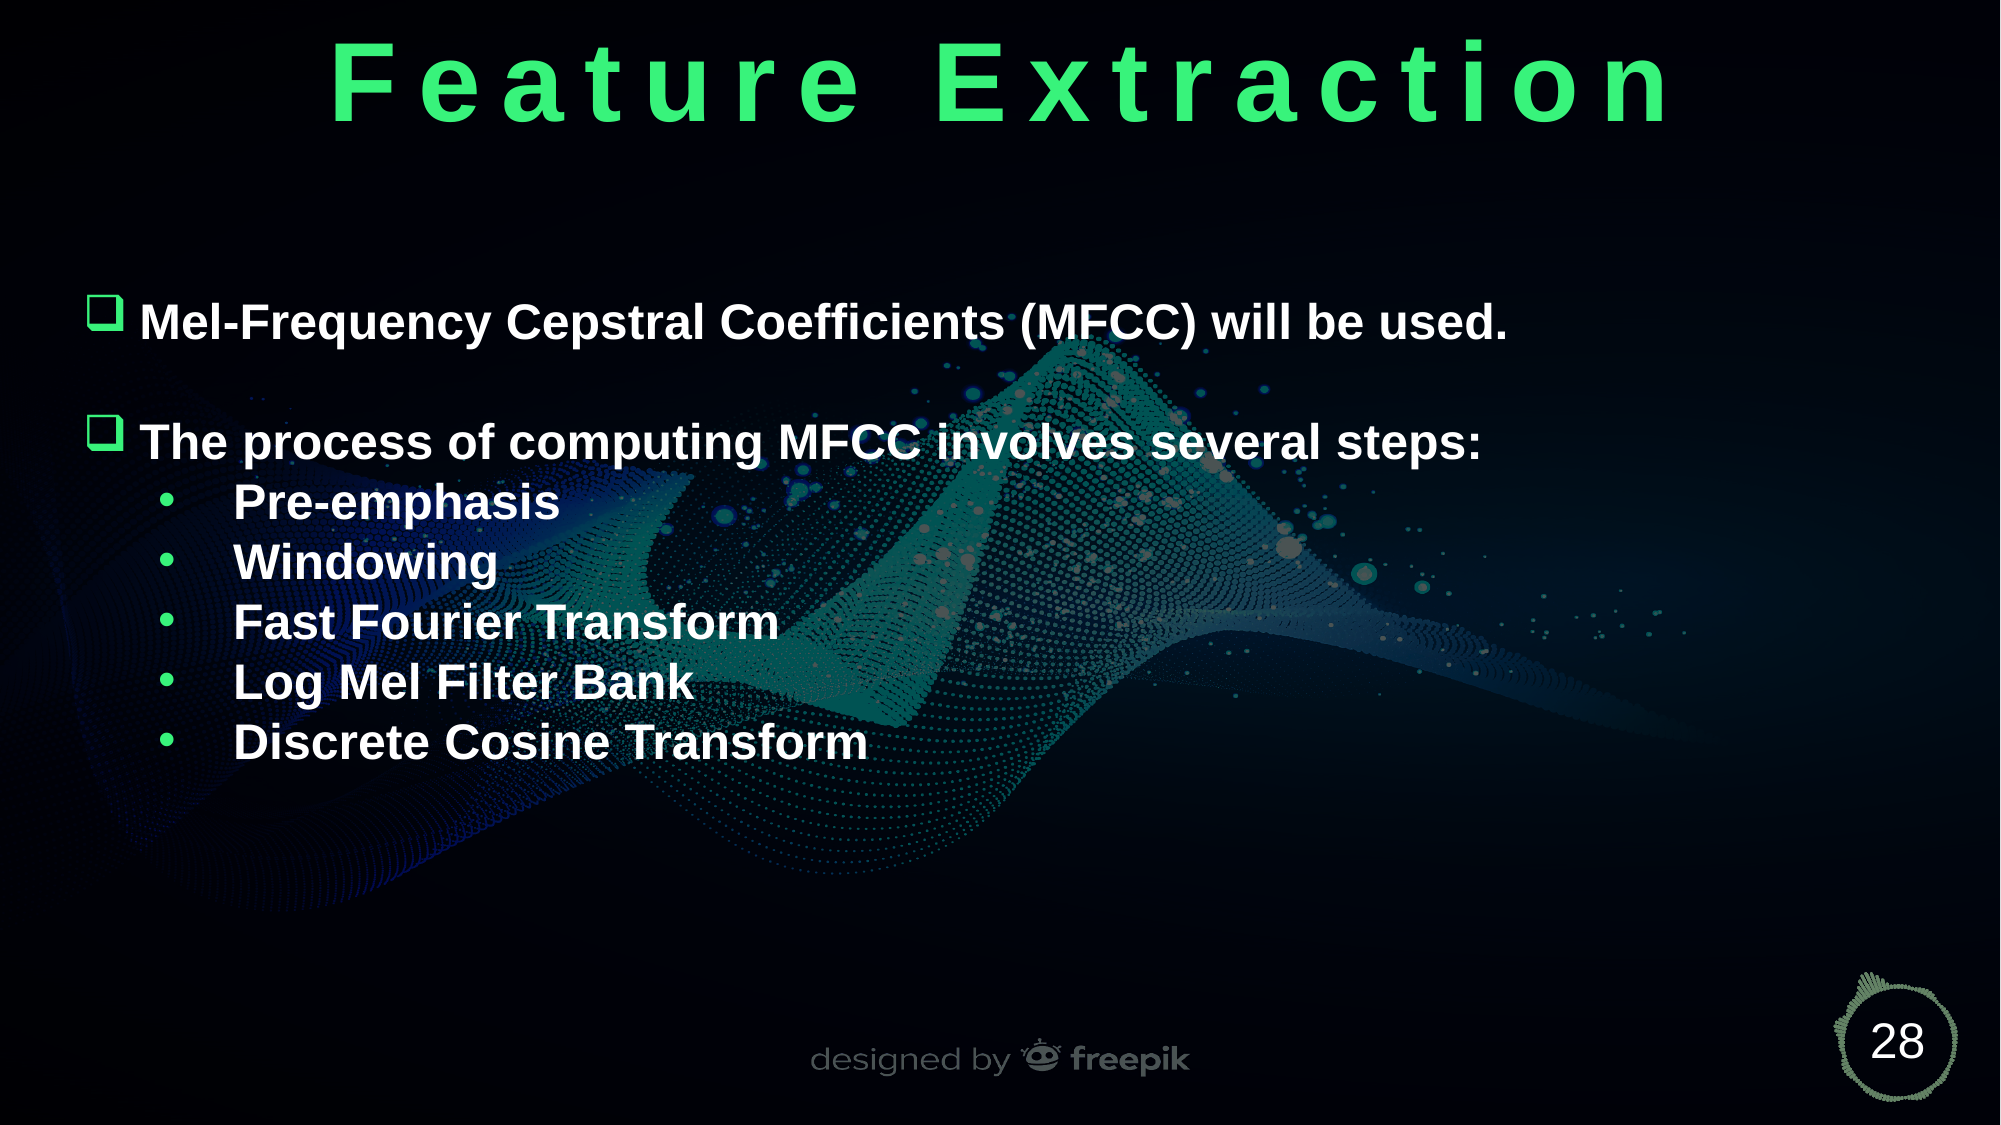

Feature Extraction
Mel-Frequency Cepstral Coefficients (MFCC) will be used.

The process of computing MFCC involves several steps:
Pre-emphasis
Windowing
Fast Fourier Transform
Log Mel Filter Bank
Discrete Cosine Transform
28